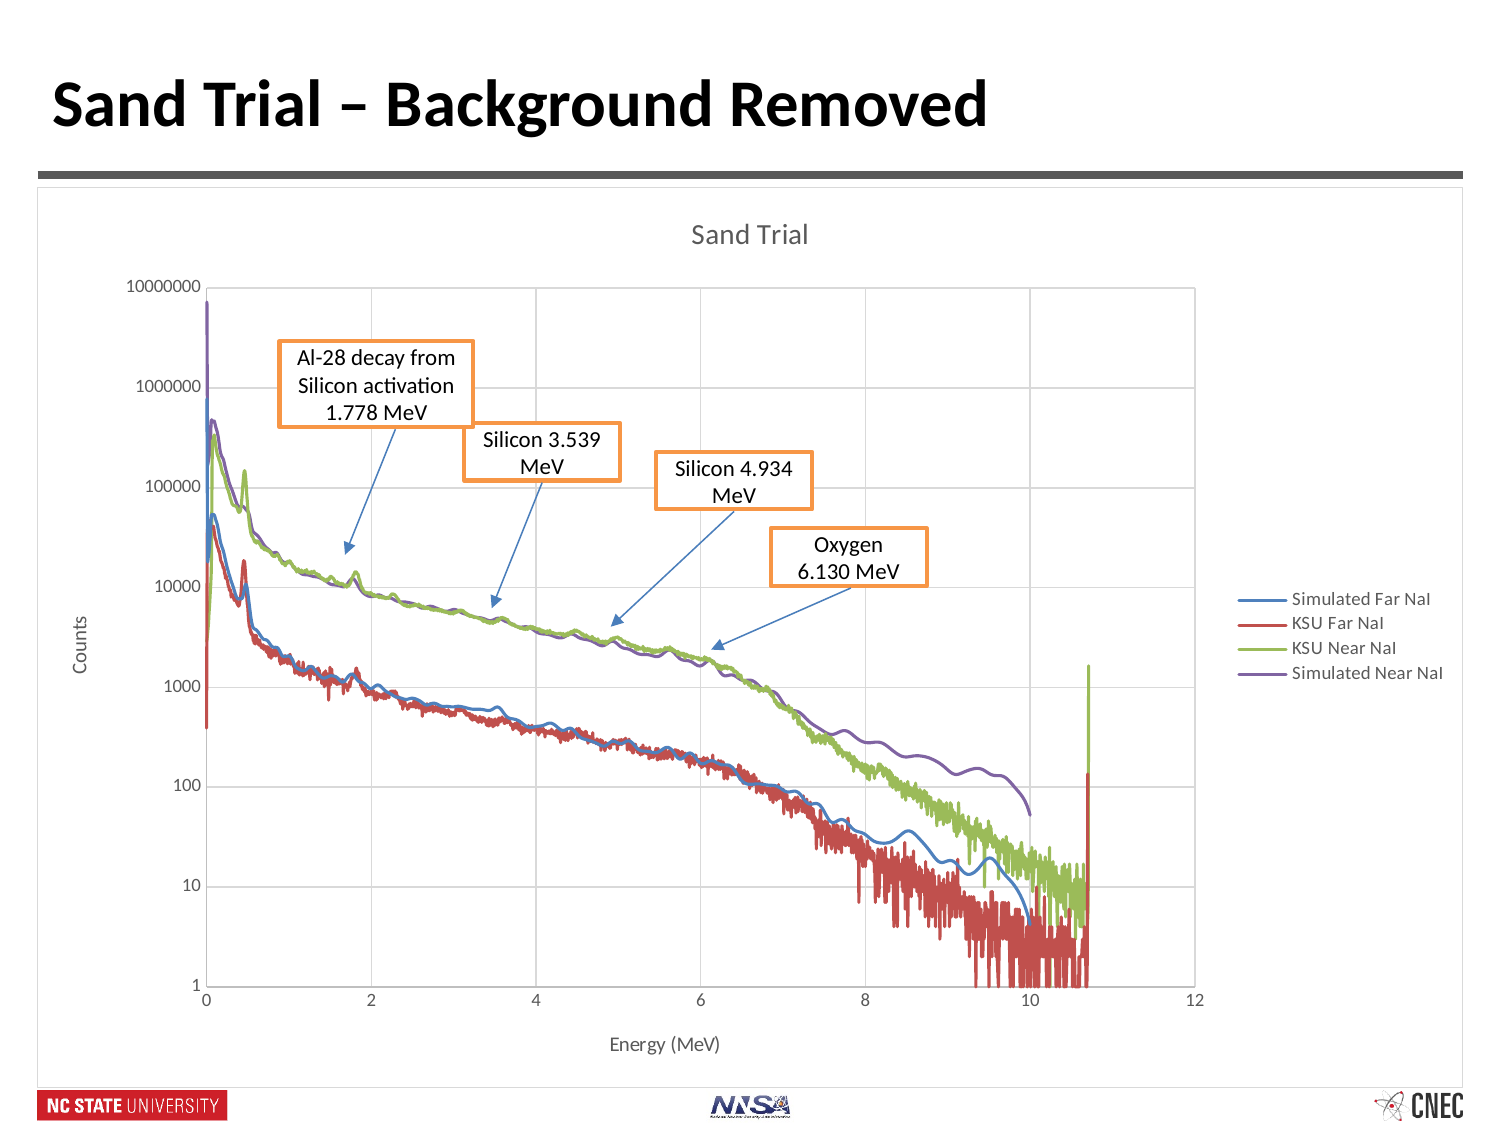

# Sand Trial – Background Removed

### Chart: Sand Trial

| Category |  |  |  |  |
|---|---|---|---|---|
Al-28 decay from Silicon activation 1.778 MeV
Silicon 3.539 MeV
Silicon 4.934 MeV
Oxygen 6.130 MeV